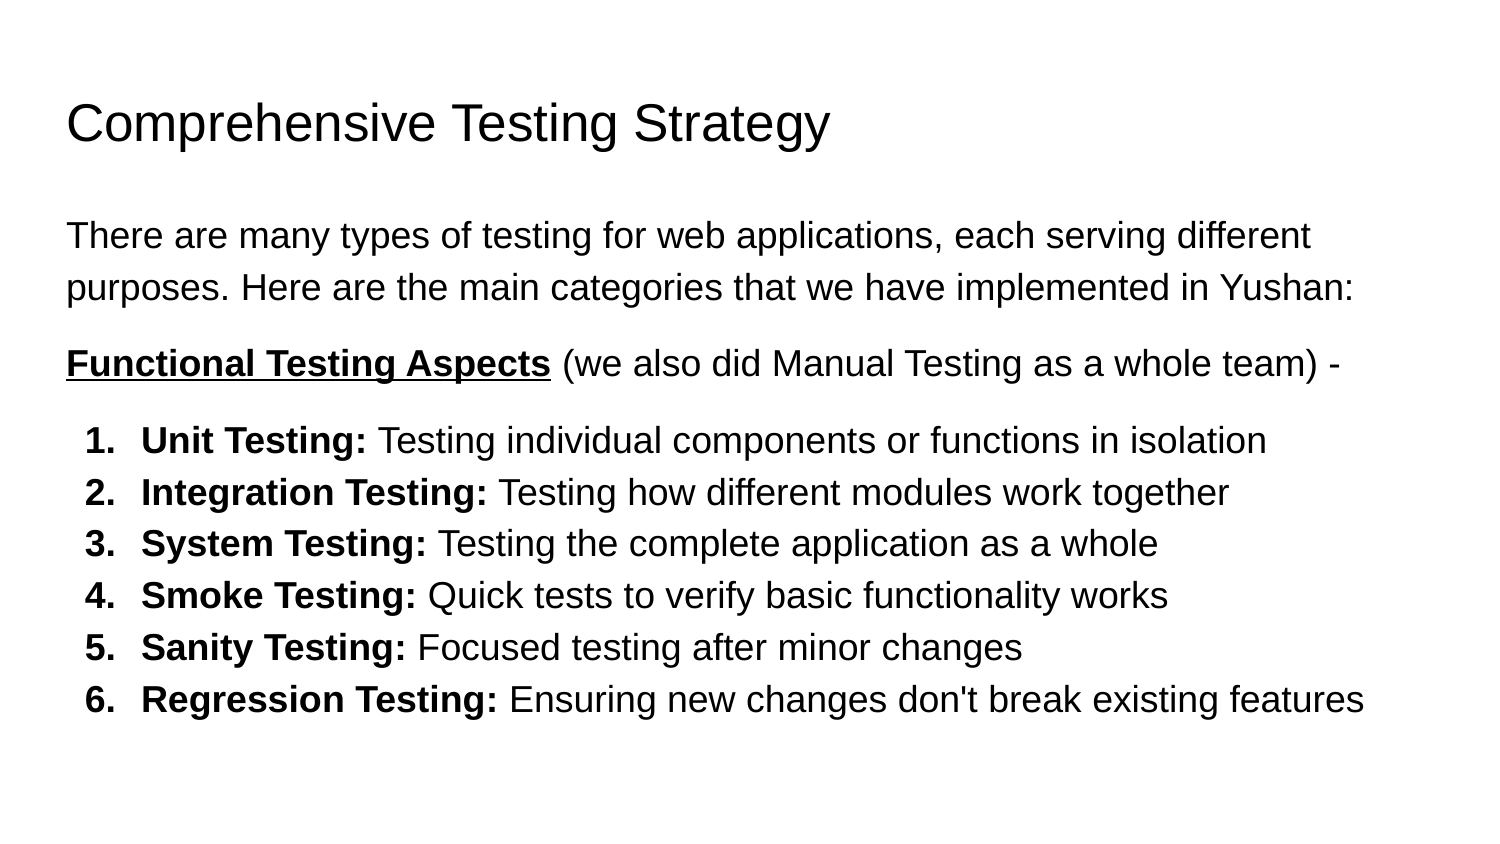

# Comprehensive Testing Strategy
There are many types of testing for web applications, each serving different purposes. Here are the main categories that we have implemented in Yushan:
Functional Testing Aspects (we also did Manual Testing as a whole team) -
Unit Testing: Testing individual components or functions in isolation
Integration Testing: Testing how different modules work together
System Testing: Testing the complete application as a whole
Smoke Testing: Quick tests to verify basic functionality works
Sanity Testing: Focused testing after minor changes
Regression Testing: Ensuring new changes don't break existing features